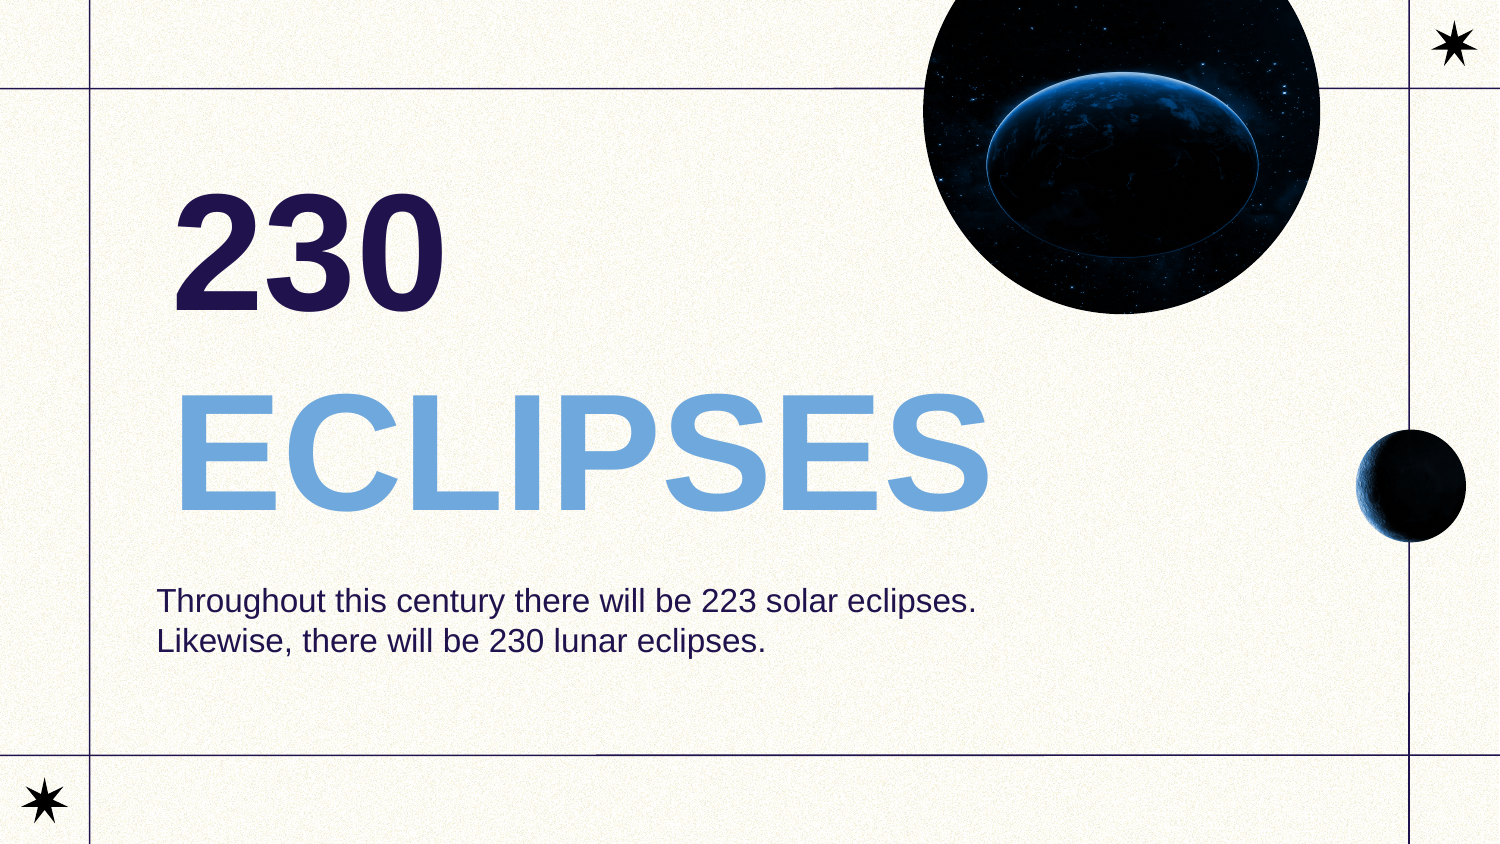

# 230 ECLIPSES

Throughout this century there will be 223 solar eclipses. Likewise, there will be 230 lunar eclipses.